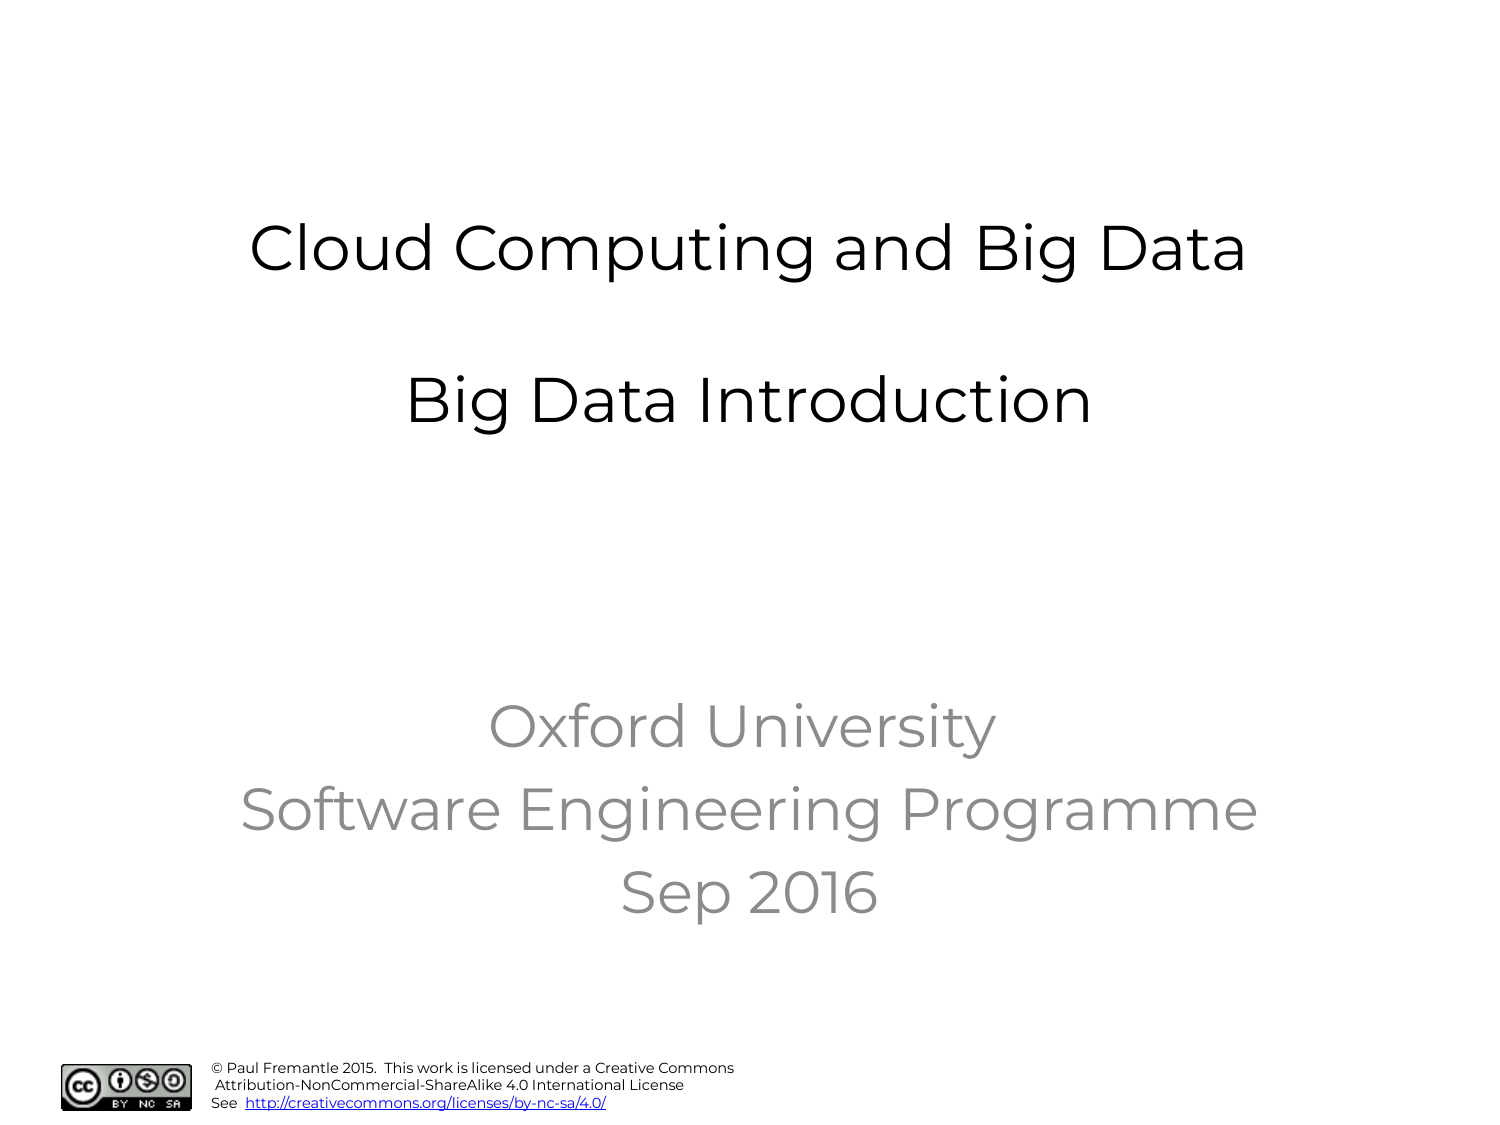

# Cloud Computing and Big Data Big Data Introduction
Oxford University
Software Engineering Programme
Sep 2016